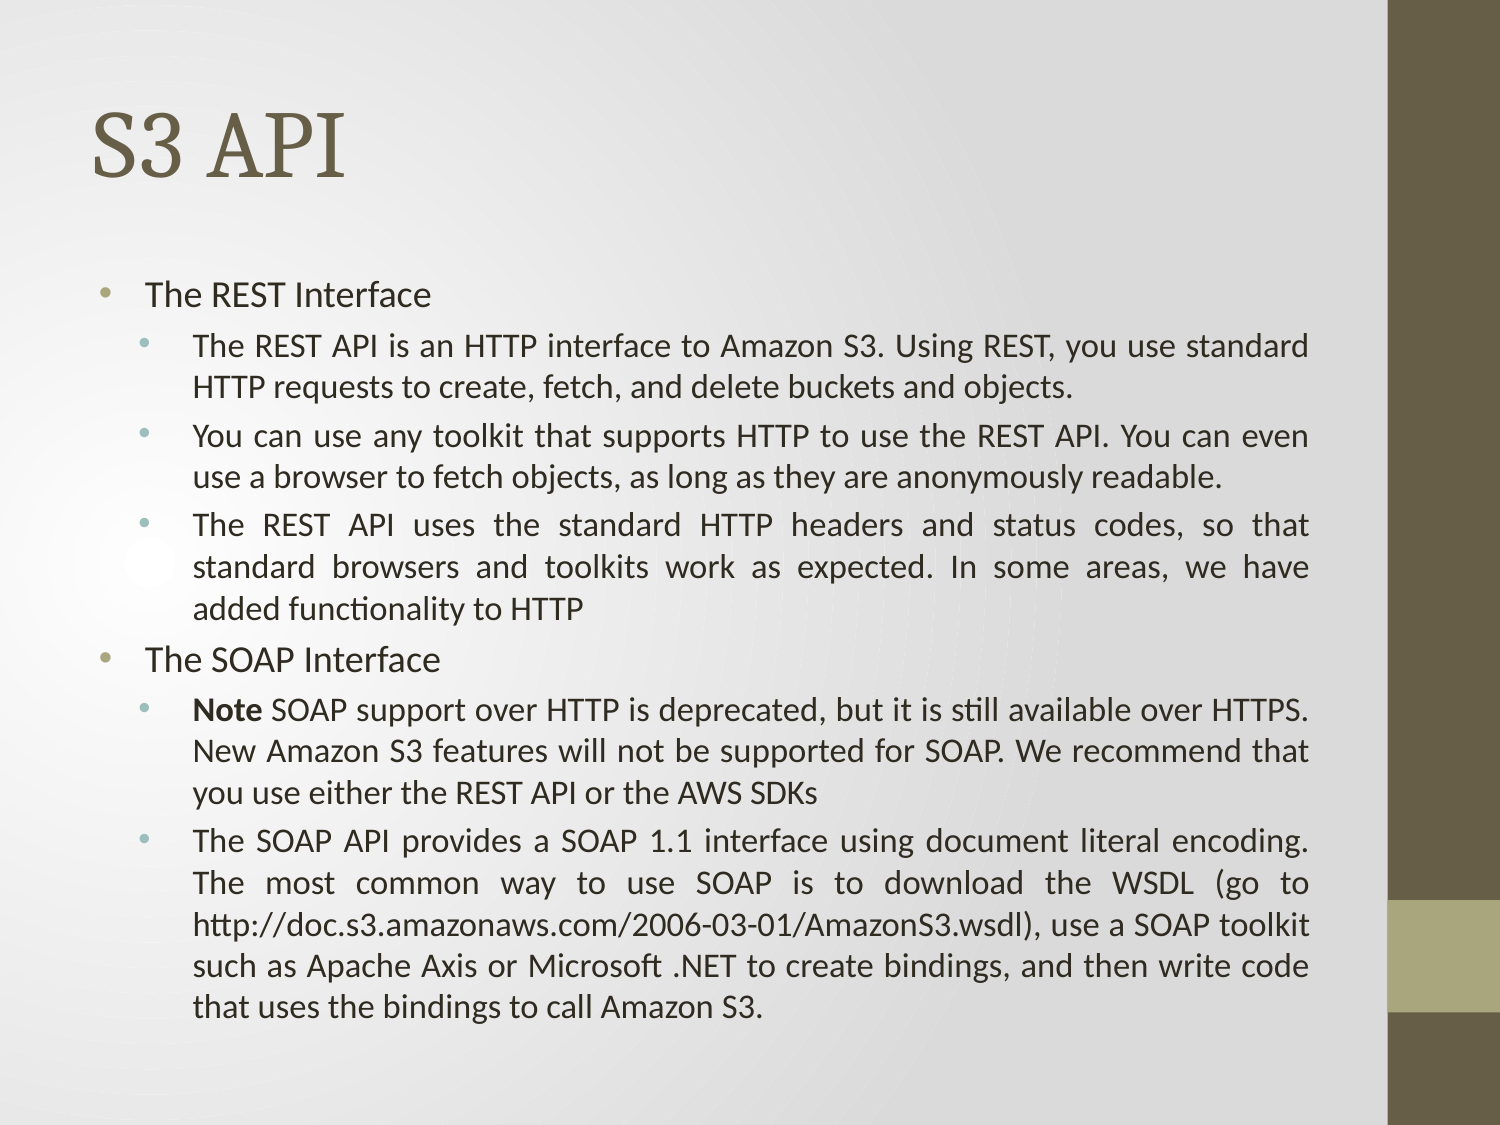

# S3 API
The REST Interface
The REST API is an HTTP interface to Amazon S3. Using REST, you use standard HTTP requests to create, fetch, and delete buckets and objects.
You can use any toolkit that supports HTTP to use the REST API. You can even use a browser to fetch objects, as long as they are anonymously readable.
The REST API uses the standard HTTP headers and status codes, so that standard browsers and toolkits work as expected. In some areas, we have added functionality to HTTP
The SOAP Interface
Note SOAP support over HTTP is deprecated, but it is still available over HTTPS. New Amazon S3 features will not be supported for SOAP. We recommend that you use either the REST API or the AWS SDKs
The SOAP API provides a SOAP 1.1 interface using document literal encoding. The most common way to use SOAP is to download the WSDL (go to http://doc.s3.amazonaws.com/2006-03-01/AmazonS3.wsdl), use a SOAP toolkit such as Apache Axis or Microsoft .NET to create bindings, and then write code that uses the bindings to call Amazon S3.